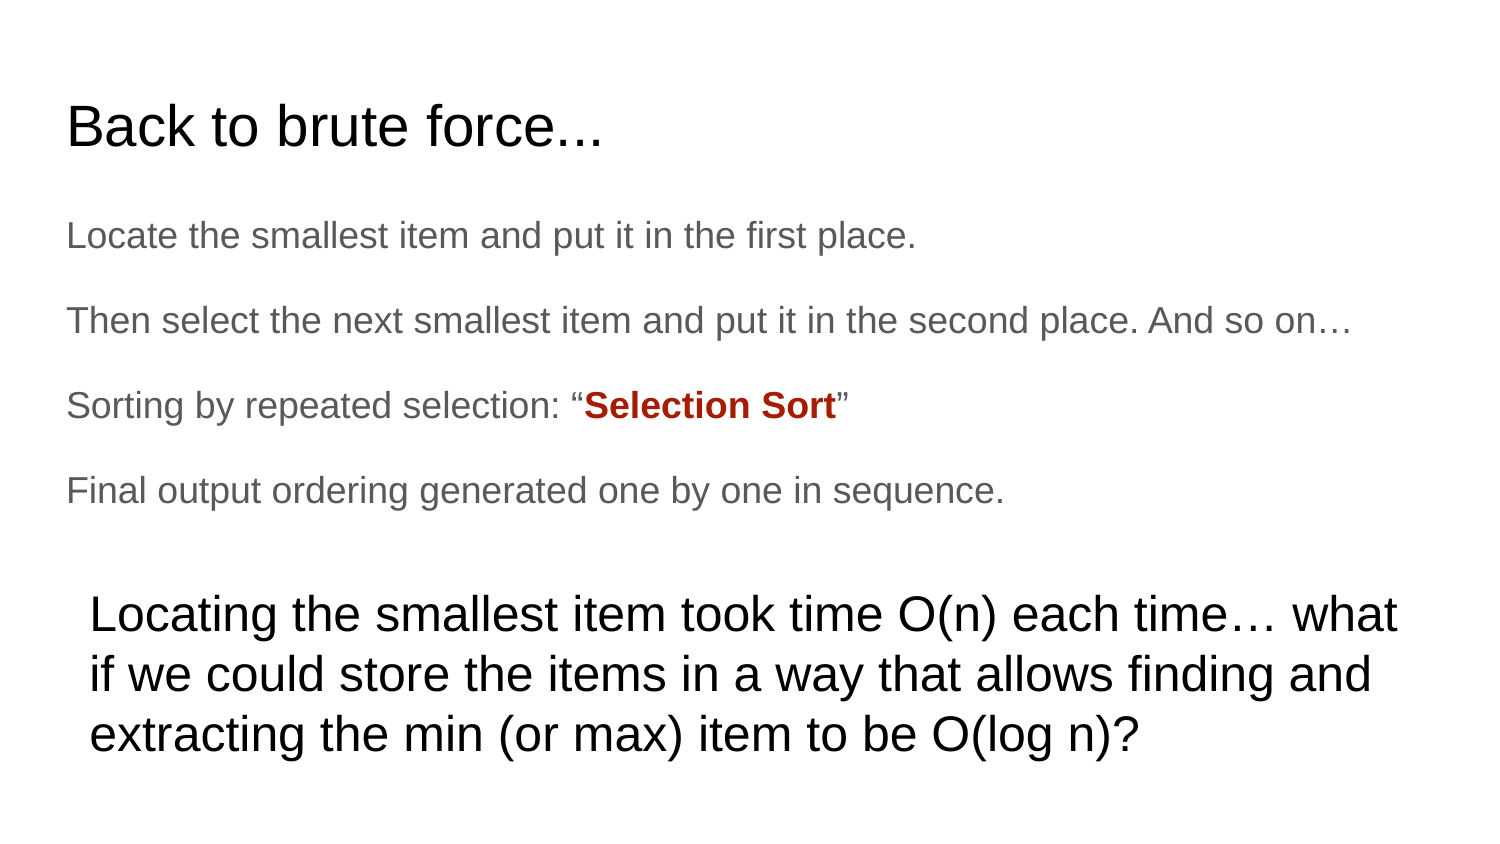

# Back to brute force...
Locate the smallest item and put it in the first place.
Then select the next smallest item and put it in the second place. And so on…
Sorting by repeated selection: “Selection Sort”
Final output ordering generated one by one in sequence.
Locating the smallest item took time O(n) each time… what if we could store the items in a way that allows finding and extracting the min (or max) item to be O(log n)?